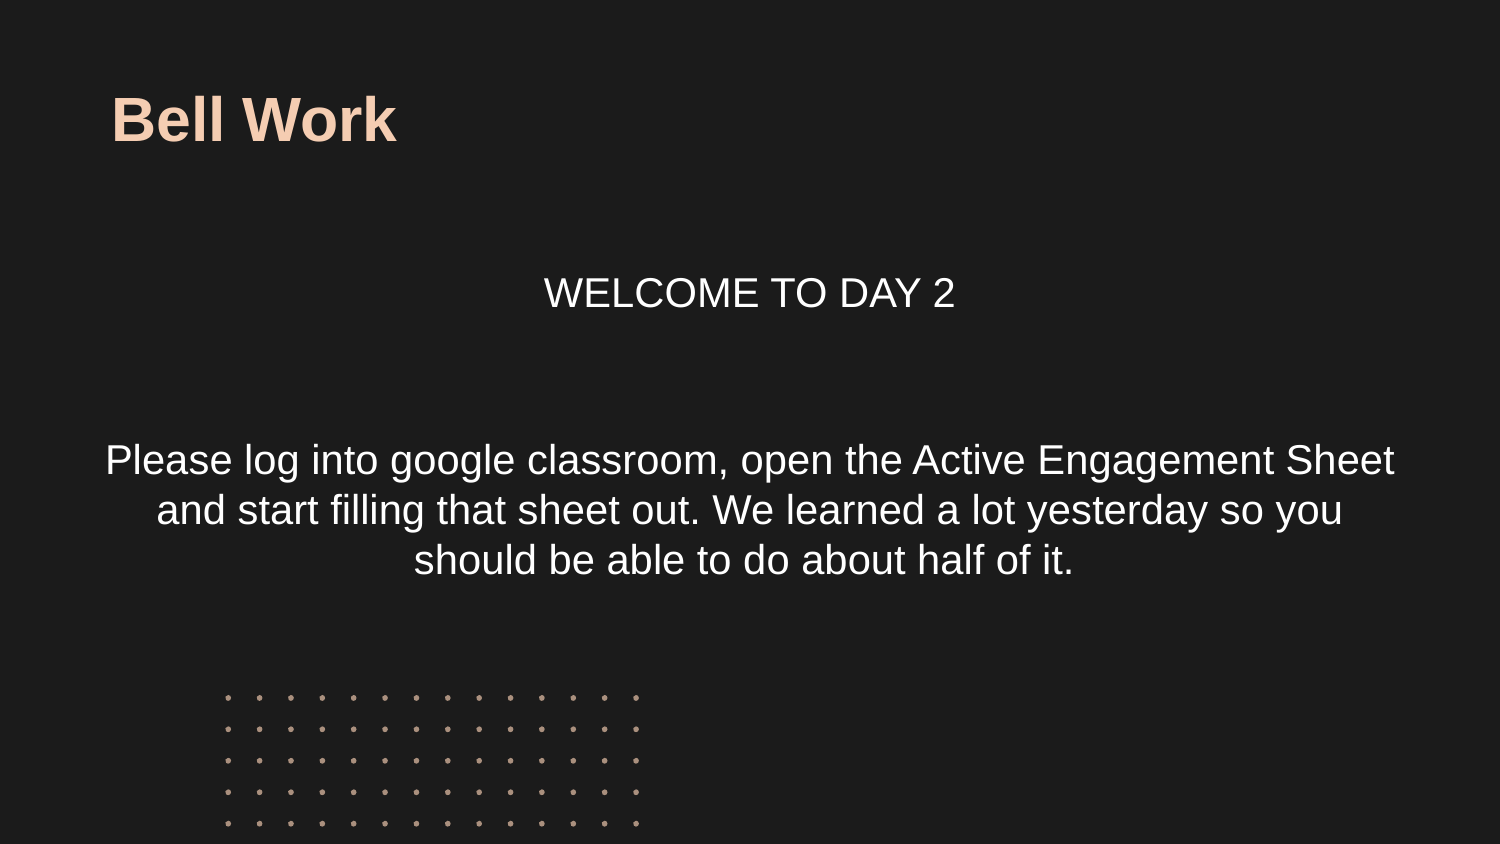

# Bell Work

WELCOME TO DAY 2

Please log into google classroom, open the Active Engagement Sheet and start filling that sheet out. We learned a lot yesterday so you should be able to do about half of it.